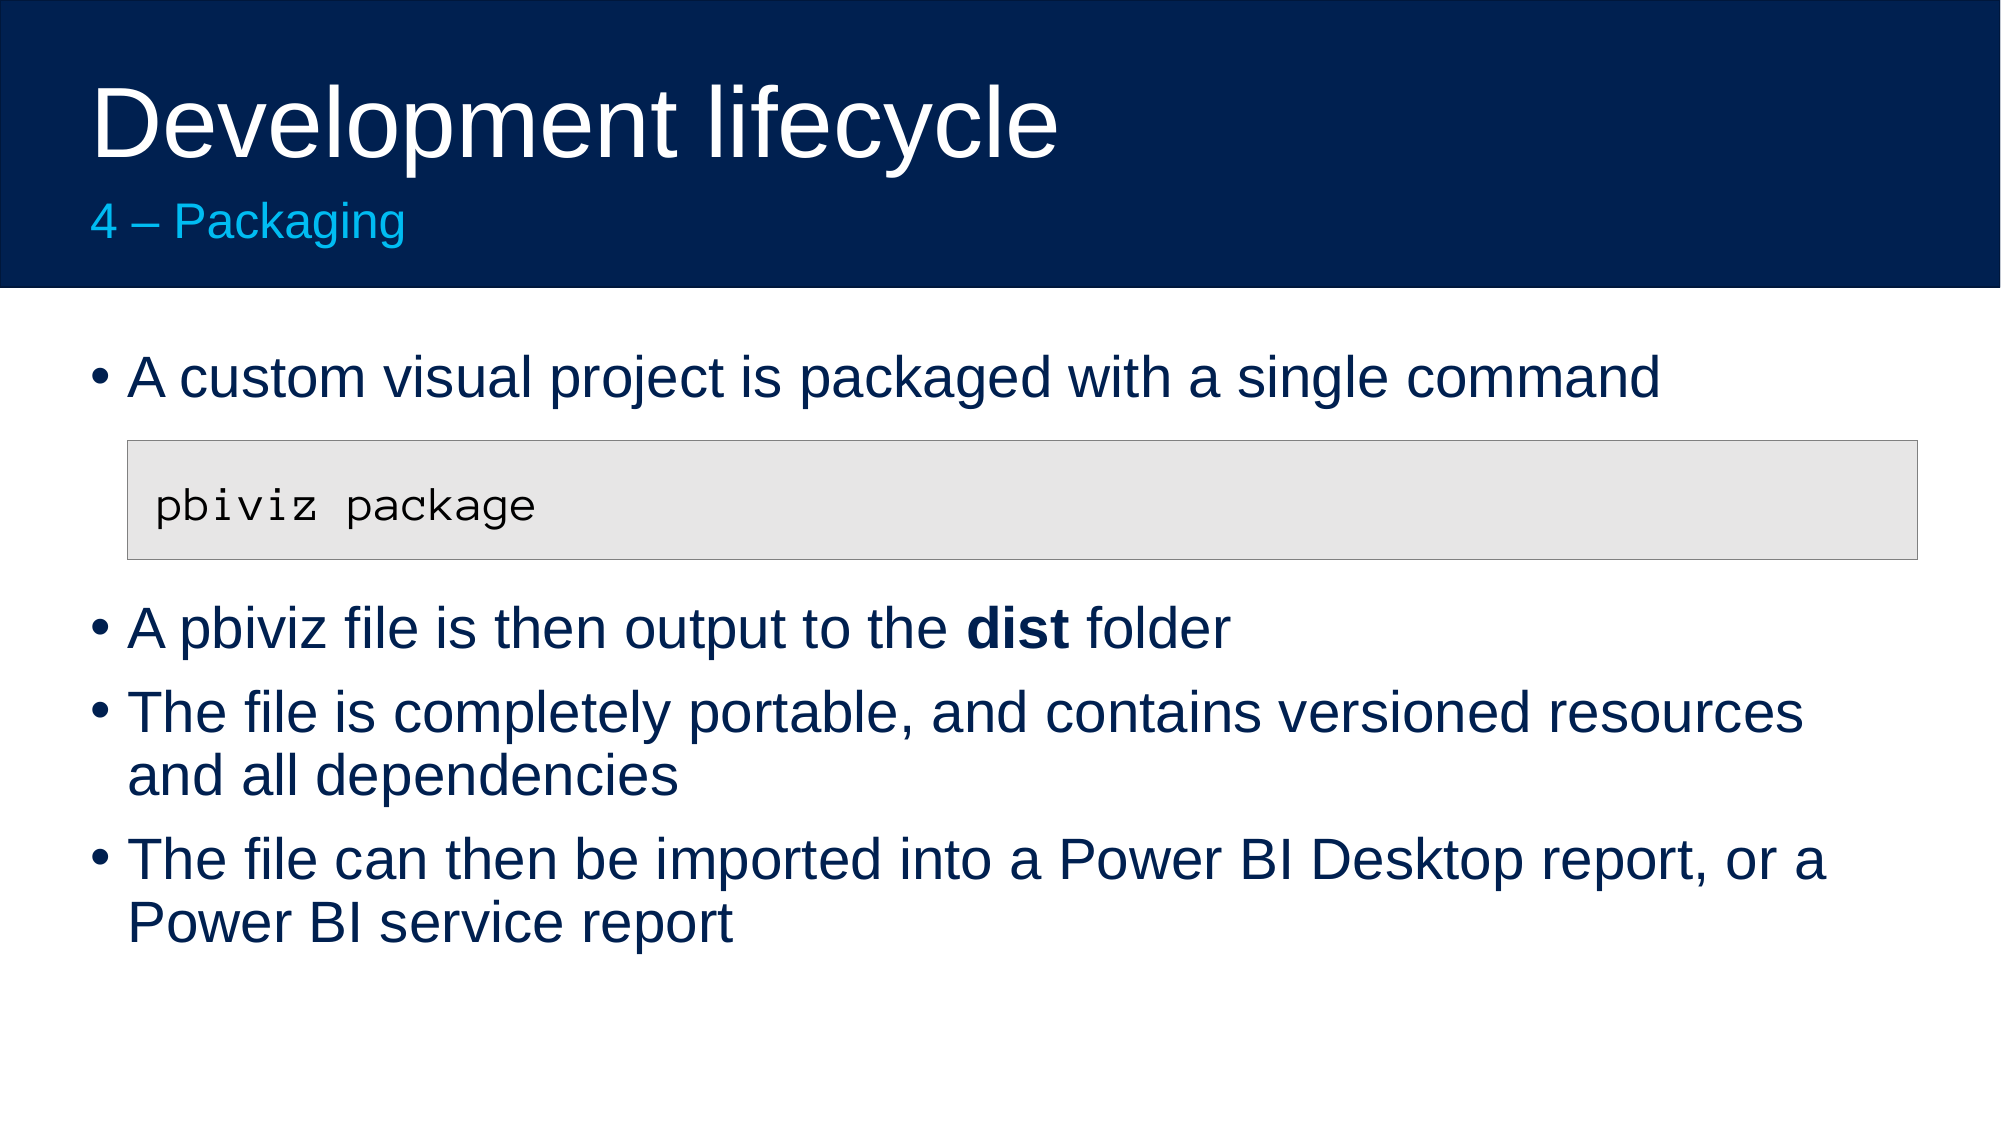

Development lifecycle
4 – Packaging
A custom visual project is packaged with a single command

A pbiviz file is then output to the dist folder
The file is completely portable, and contains versioned resources and all dependencies
The file can then be imported into a Power BI Desktop report, or a Power BI service report

pbiviz package